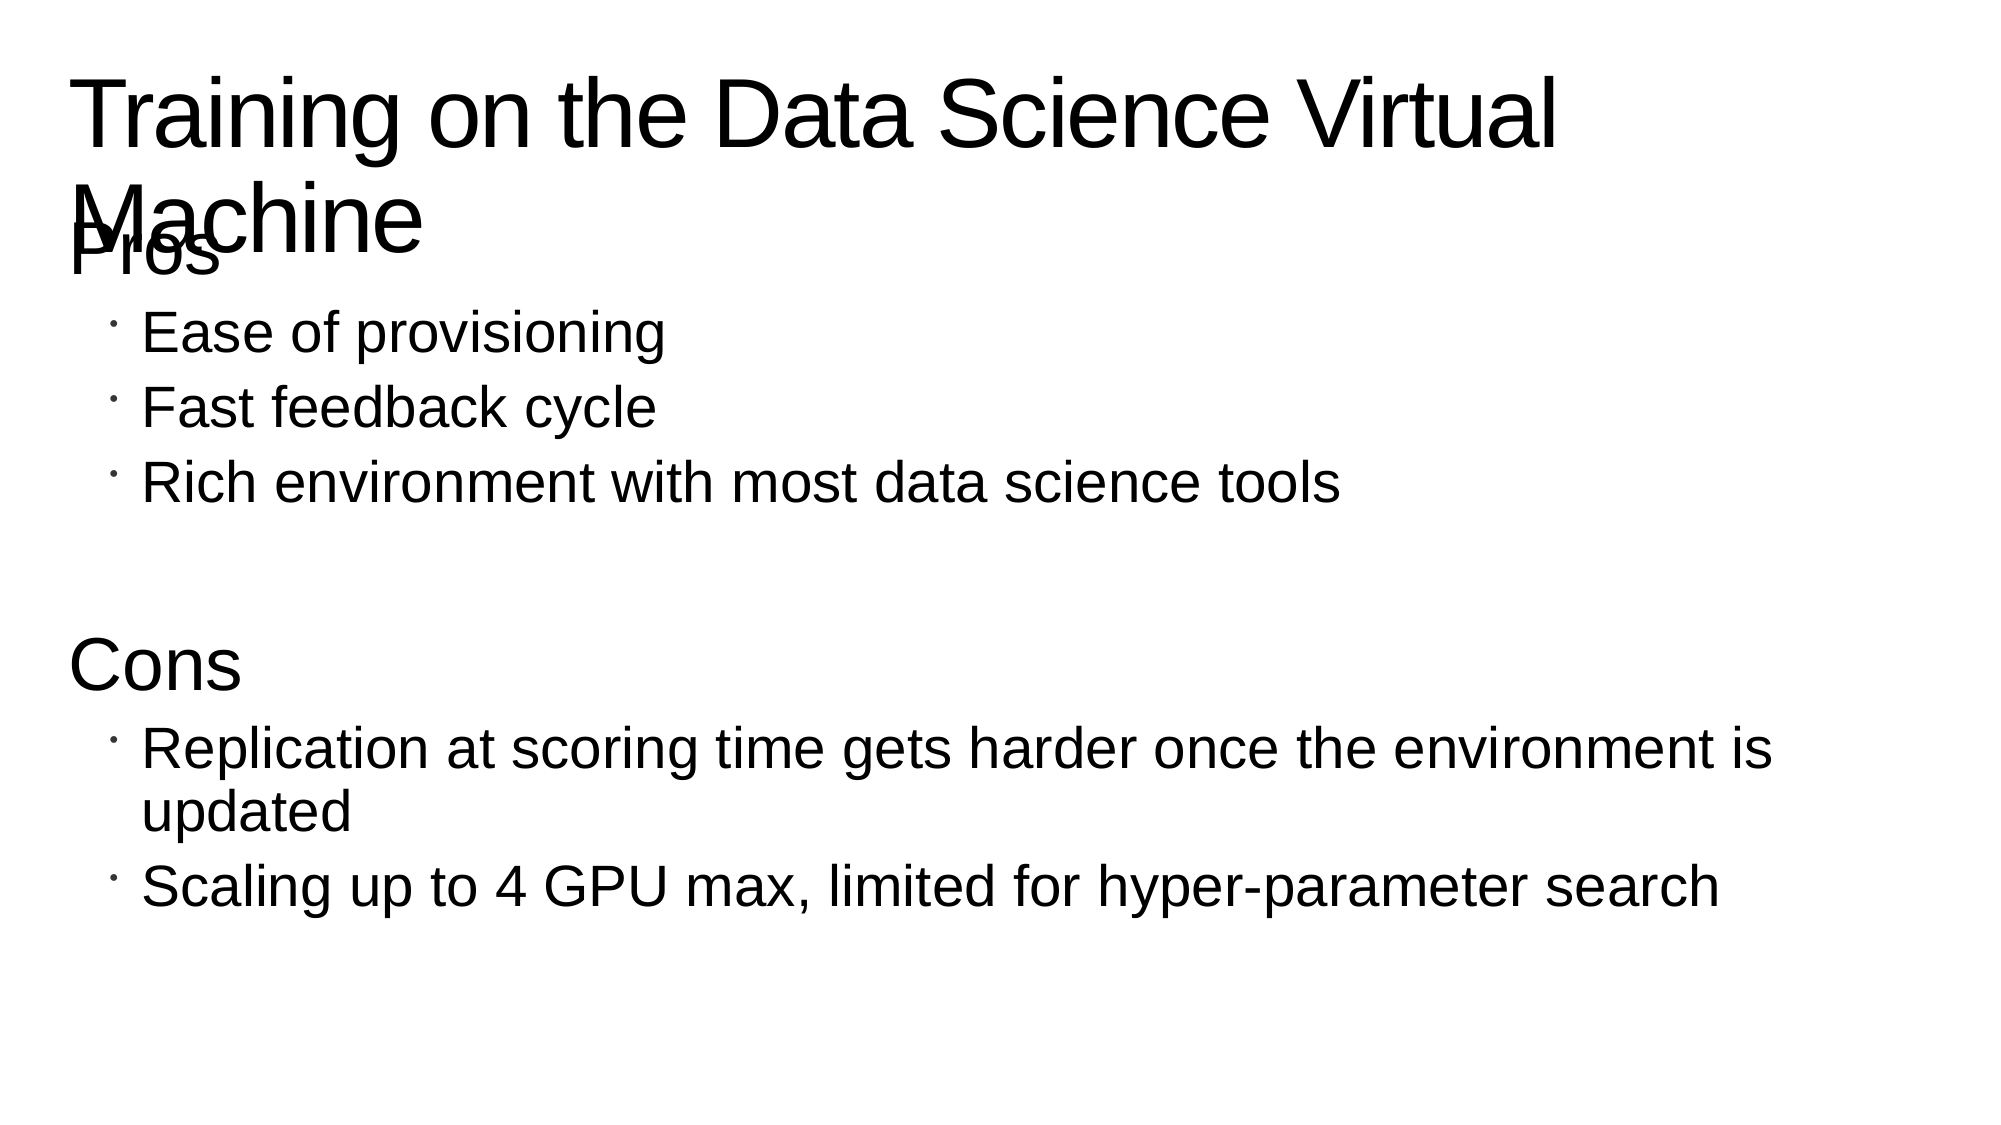

# Training on the Data Science Virtual Machine
Pros
Ease of provisioning
Fast feedback cycle
Rich environment with most data science tools

Cons
Replication at scoring time gets harder once the environment is updated
Scaling up to 4 GPU max, limited for hyper-parameter search